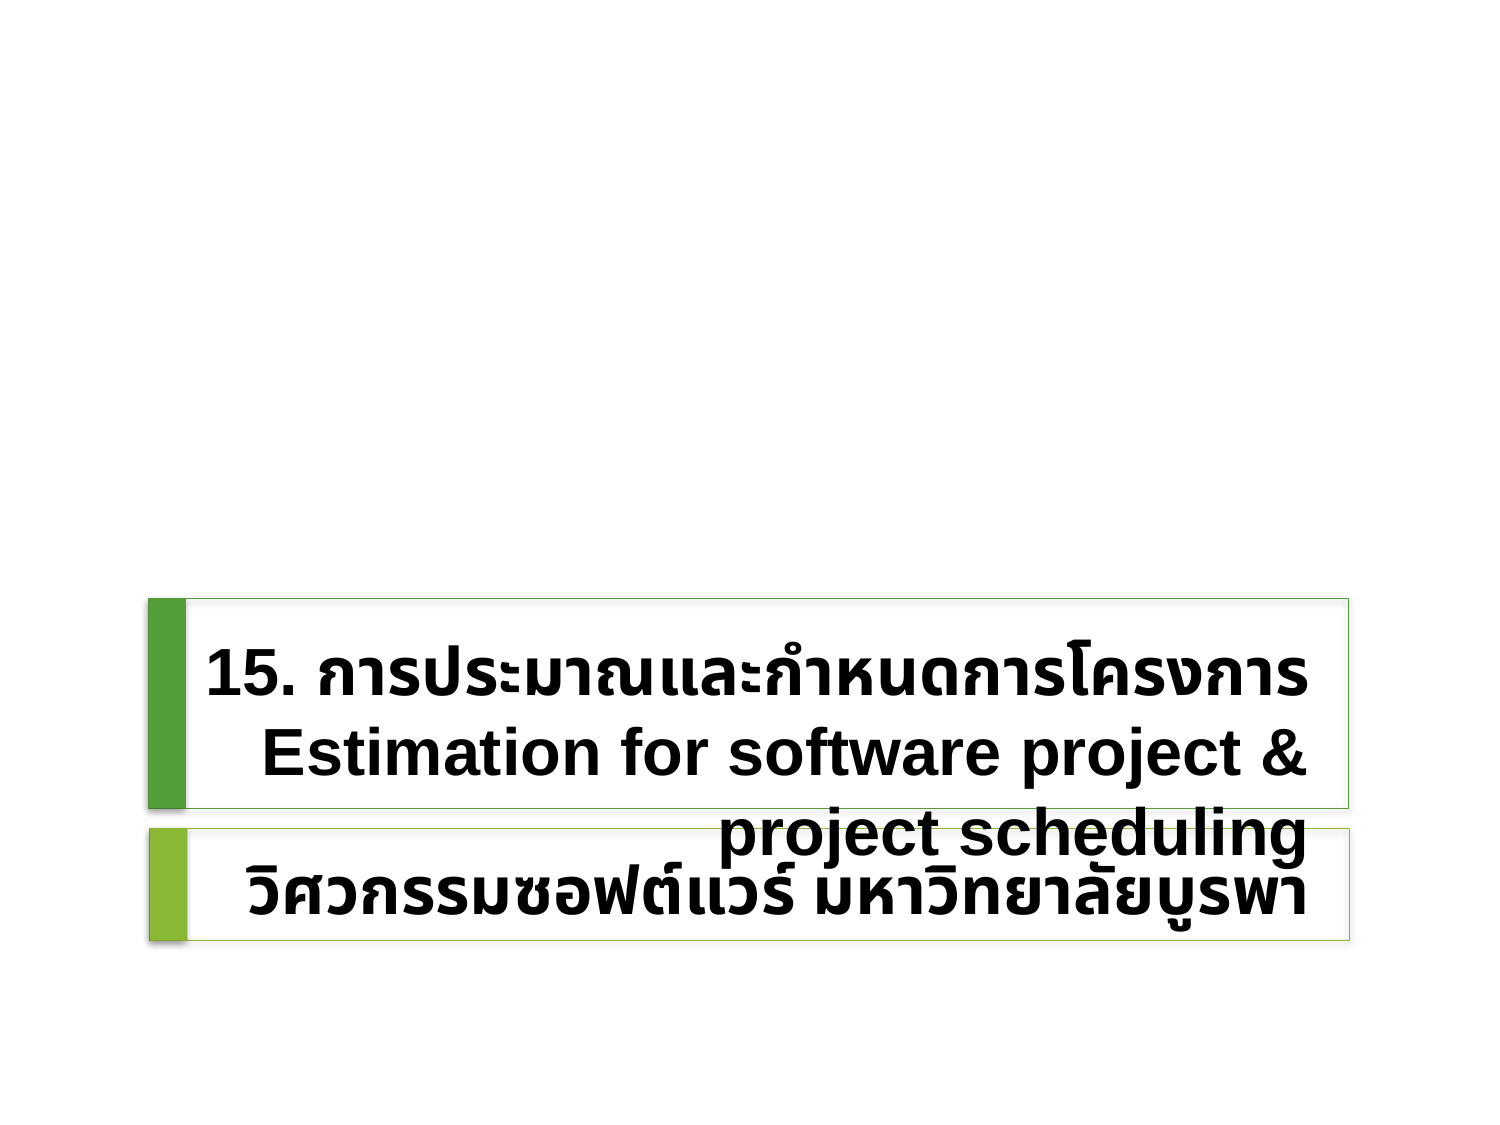

# 15. การประมาณและกำหนดการโครงการ Estimation for software project & project scheduling
วิศวกรรมซอฟต์แวร์ มหาวิทยาลัยบูรพา